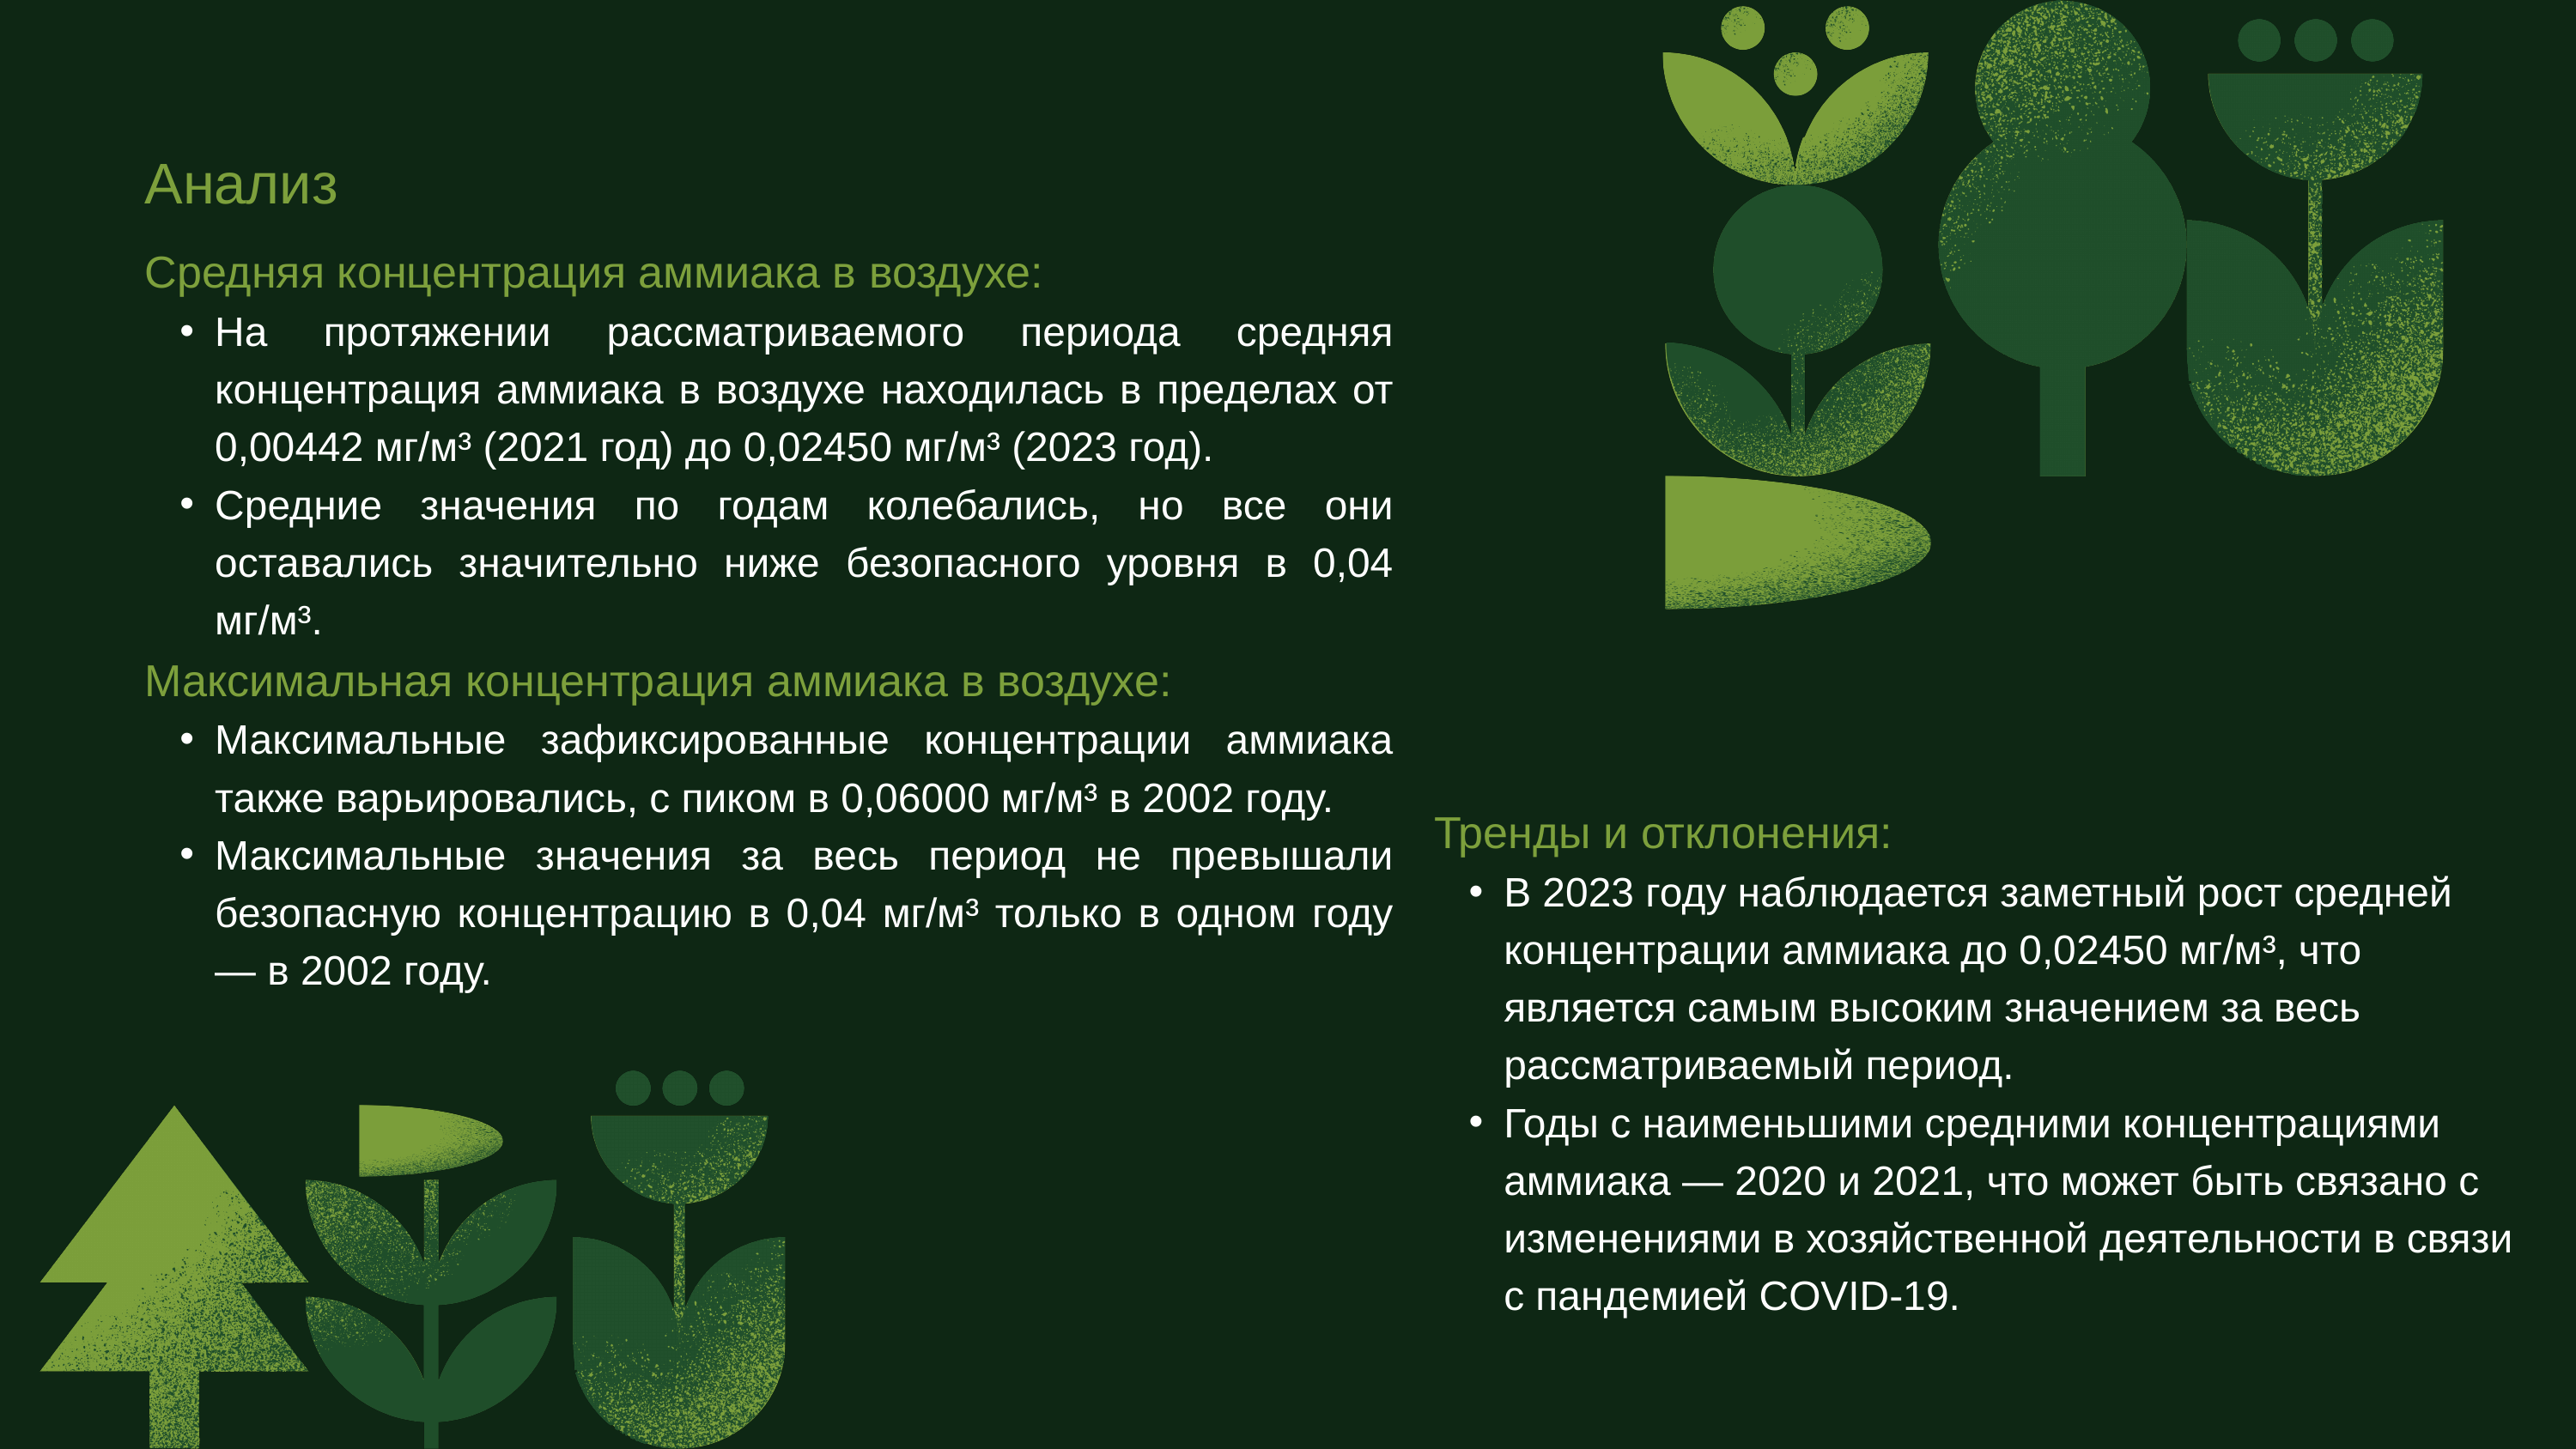

Анализ

Средняя концентрация аммиака в воздухе:
На протяжении рассматриваемого периода средняя концентрация аммиака в воздухе находилась в пределах от 0,00442 мг/м³ (2021 год) до 0,02450 мг/м³ (2023 год).
Средние значения по годам колебались, но все они оставались значительно ниже безопасного уровня в 0,04 мг/м³.
Максимальная концентрация аммиака в воздухе:
Максимальные зафиксированные концентрации аммиака также варьировались, с пиком в 0,06000 мг/м³ в 2002 году.
Максимальные значения за весь период не превышали безопасную концентрацию в 0,04 мг/м³ только в одном году — в 2002 году.

Тренды и отклонения:
В 2023 году наблюдается заметный рост средней концентрации аммиака до 0,02450 мг/м³, что является самым высоким значением за весь рассматриваемый период.
Годы с наименьшими средними концентрациями аммиака — 2020 и 2021, что может быть связано с изменениями в хозяйственной деятельности в связи с пандемией COVID-19.